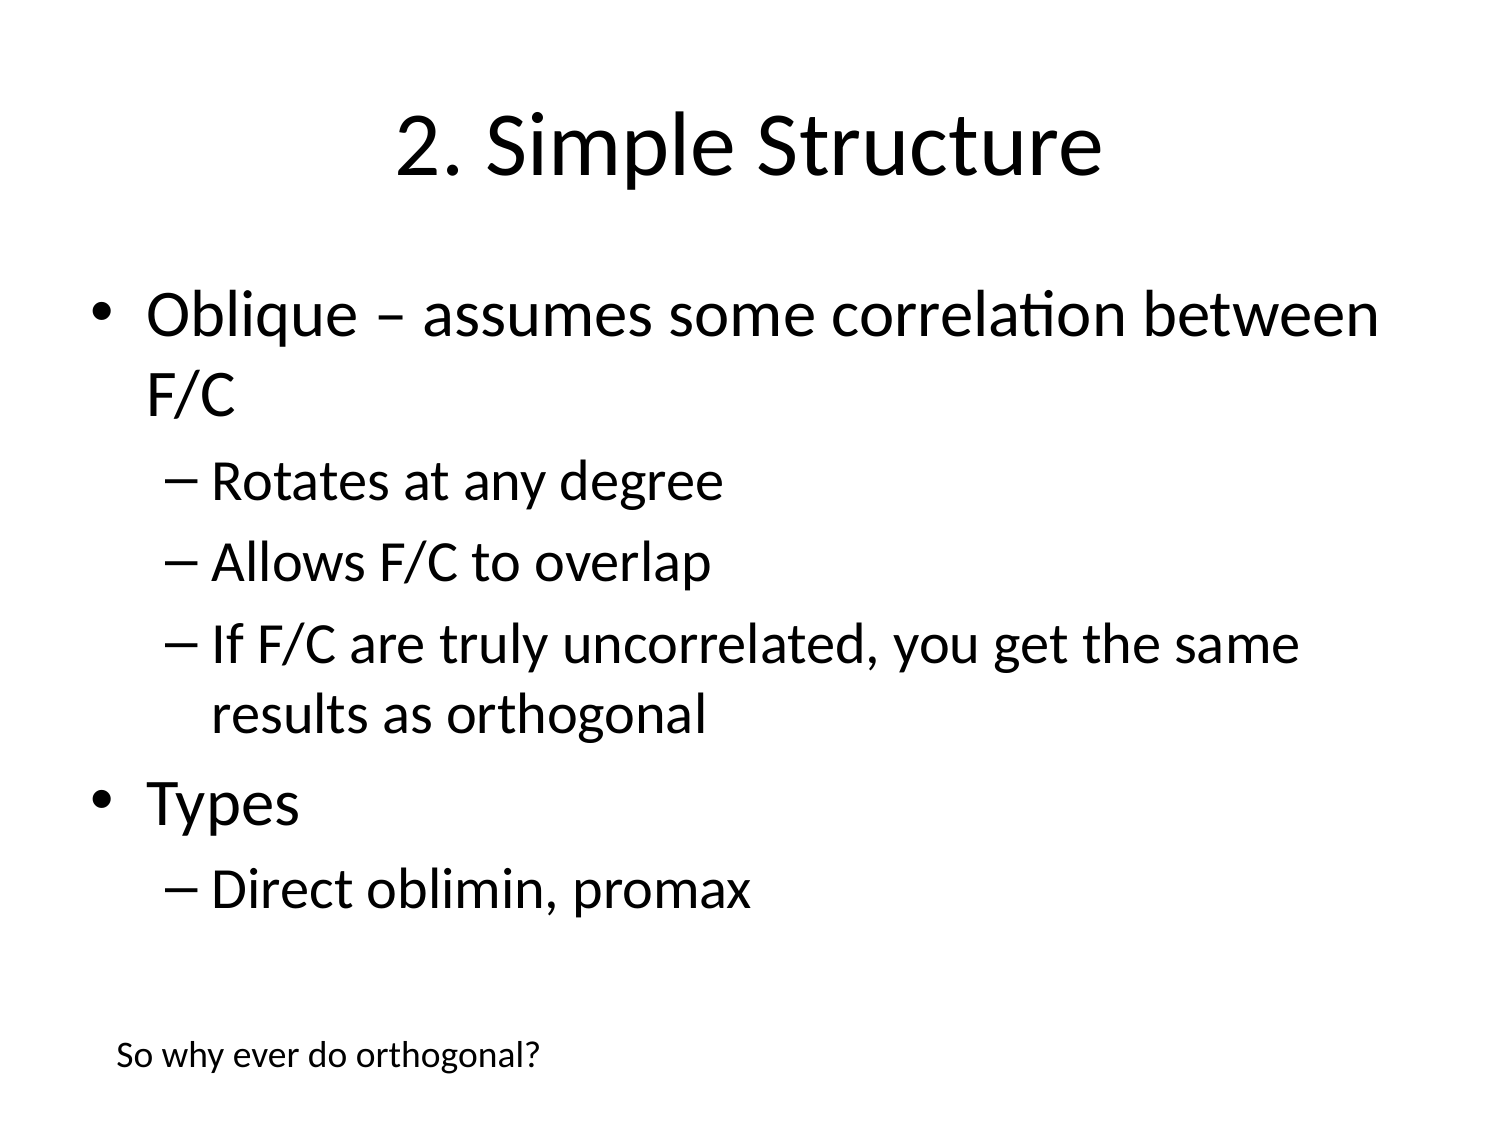

# 2. Simple Structure
Oblique – assumes some correlation between F/C
Rotates at any degree
Allows F/C to overlap
If F/C are truly uncorrelated, you get the same results as orthogonal
Types
Direct oblimin, promax
So why ever do orthogonal?